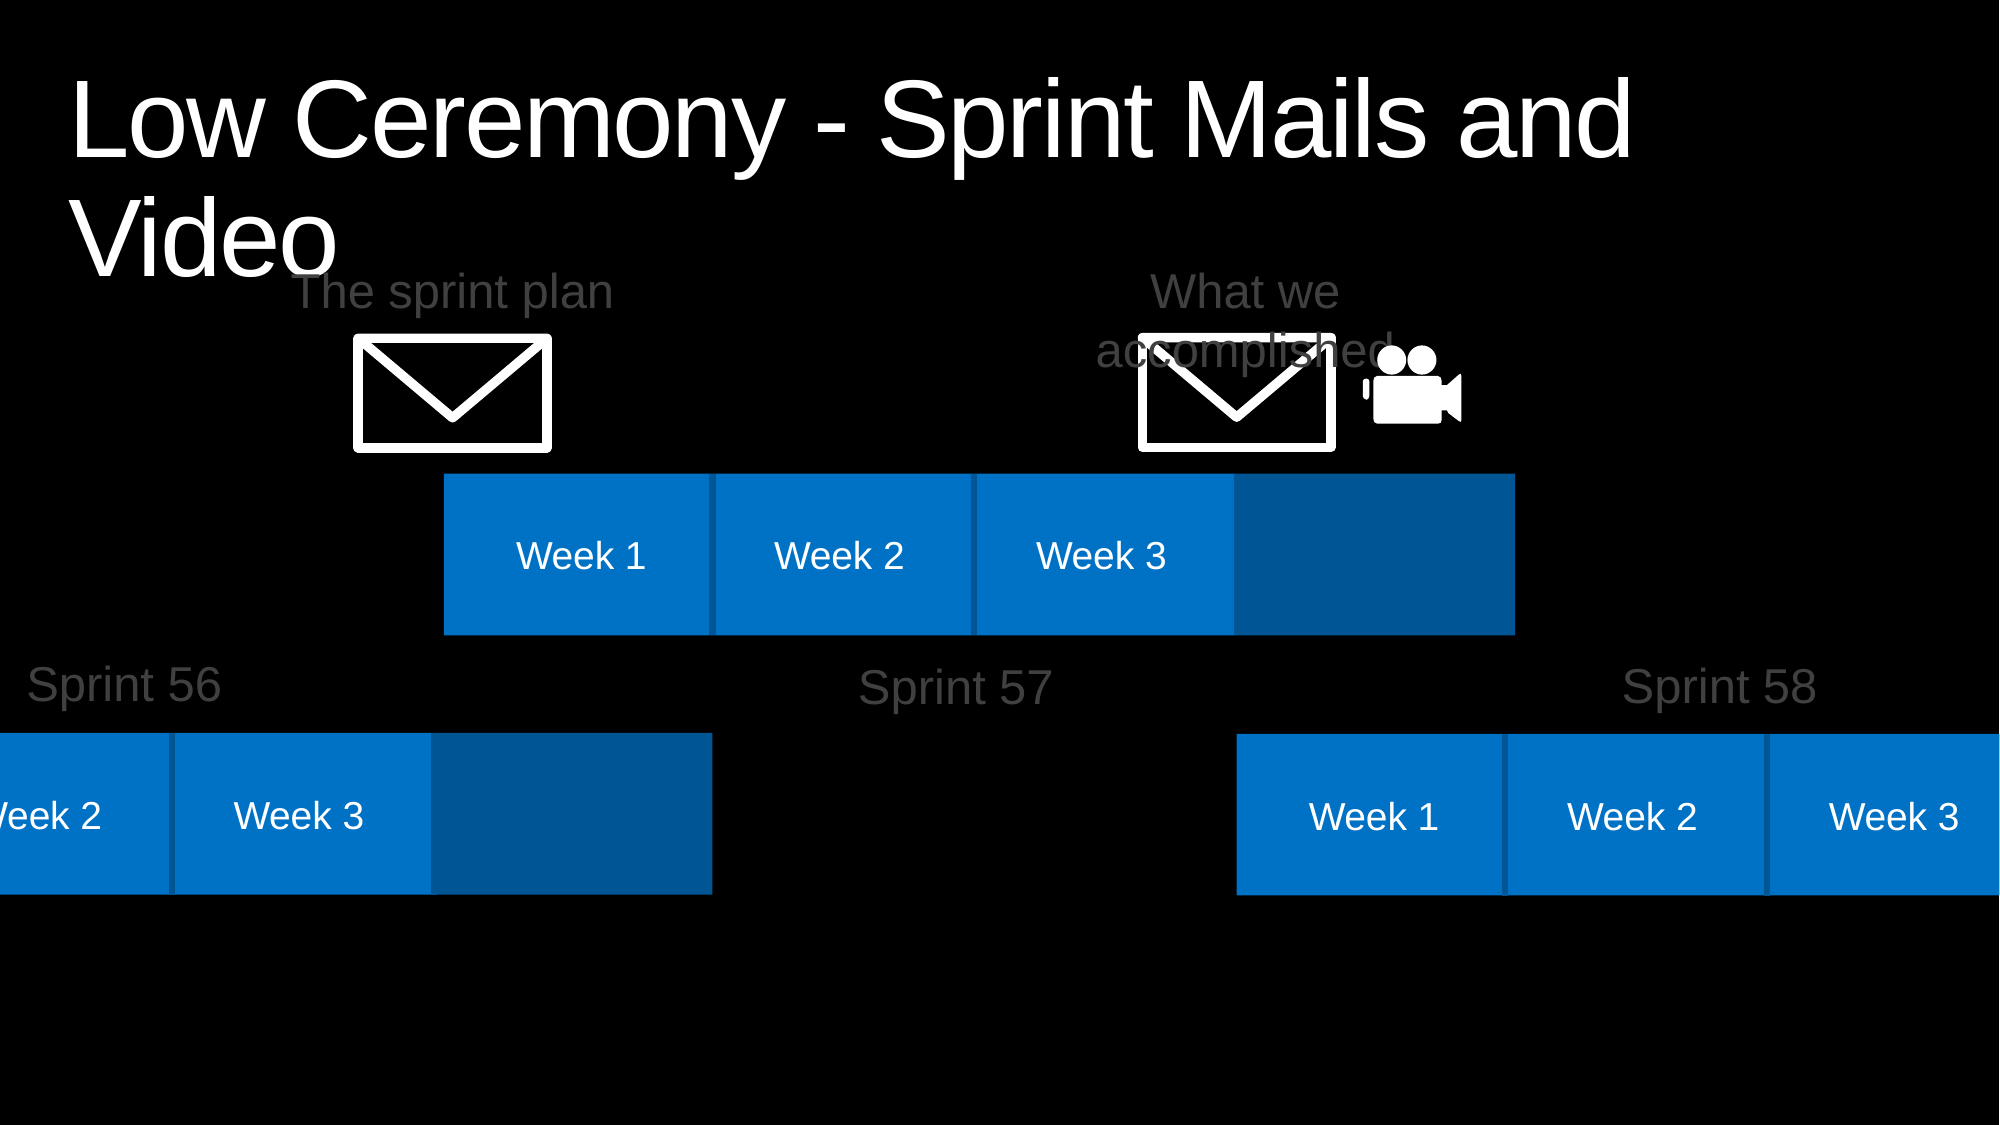

# Low Ceremony - Sprint Mails and Video
The sprint plan

What we accomplished

Week 1
Week 2
Week 3
Sprint 56
Sprint 58
Sprint 57

Week 1
Week 2
Week 3

Week 1
Week 2
Week 3